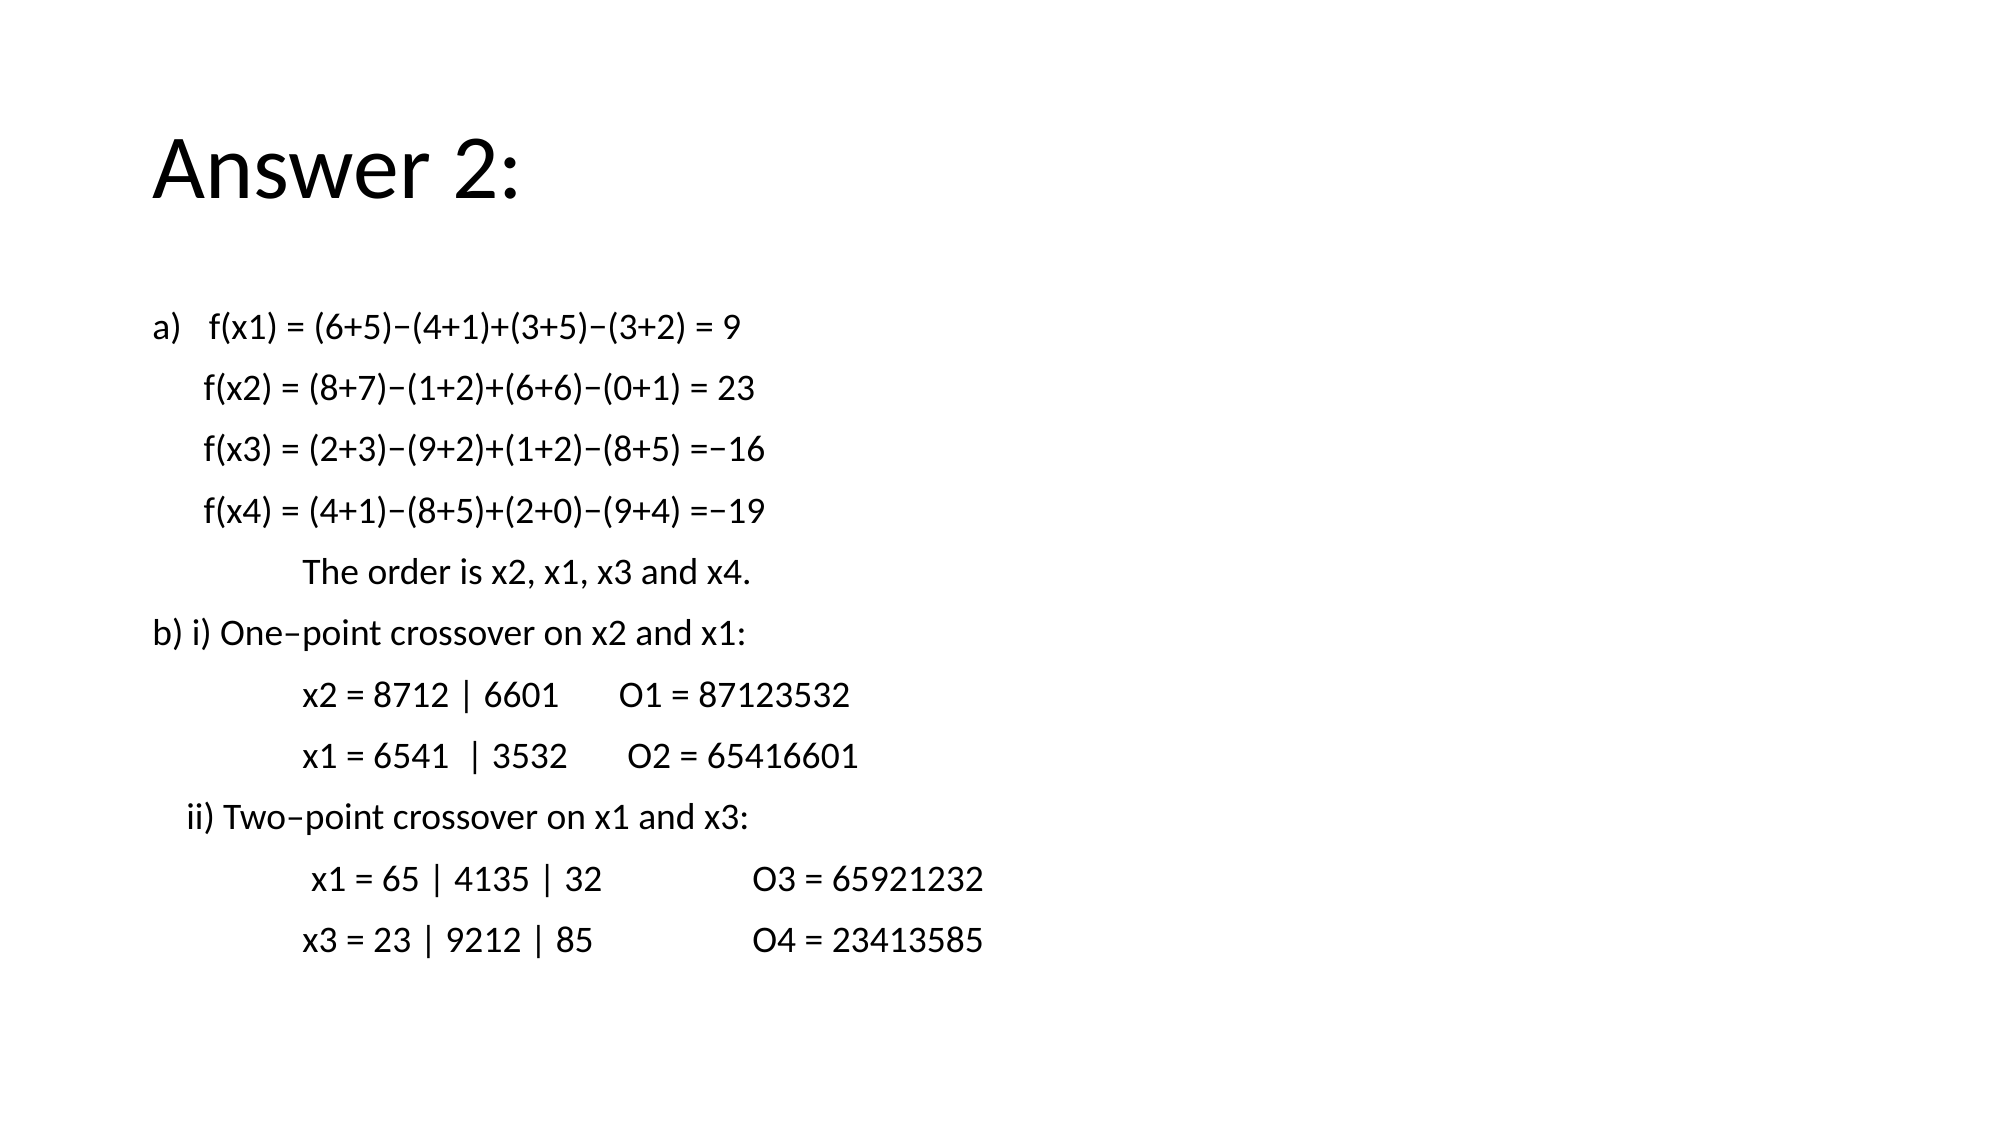

# Answer 2:
f(x1) = (6+5)−(4+1)+(3+5)−(3+2) = 9
      f(x2) = (8+7)−(1+2)+(6+6)−(0+1) = 23
      f(x3) = (2+3)−(9+2)+(1+2)−(8+5) =−16
      f(x4) = (4+1)−(8+5)+(2+0)−(9+4) =−19
 	The order is x2, x1, x3 and x4.
b) i) One–point crossover on x2 and x1:
	x2 = 8712 | 6601       O1 = 87123532
	x1 = 6541  | 3532       O2 = 65416601
    ii) Two–point crossover on x1 and x3:
	 x1 = 65 | 4135 | 32 	O3 = 65921232
	x3 = 23 | 9212 | 85 	O4 = 23413585